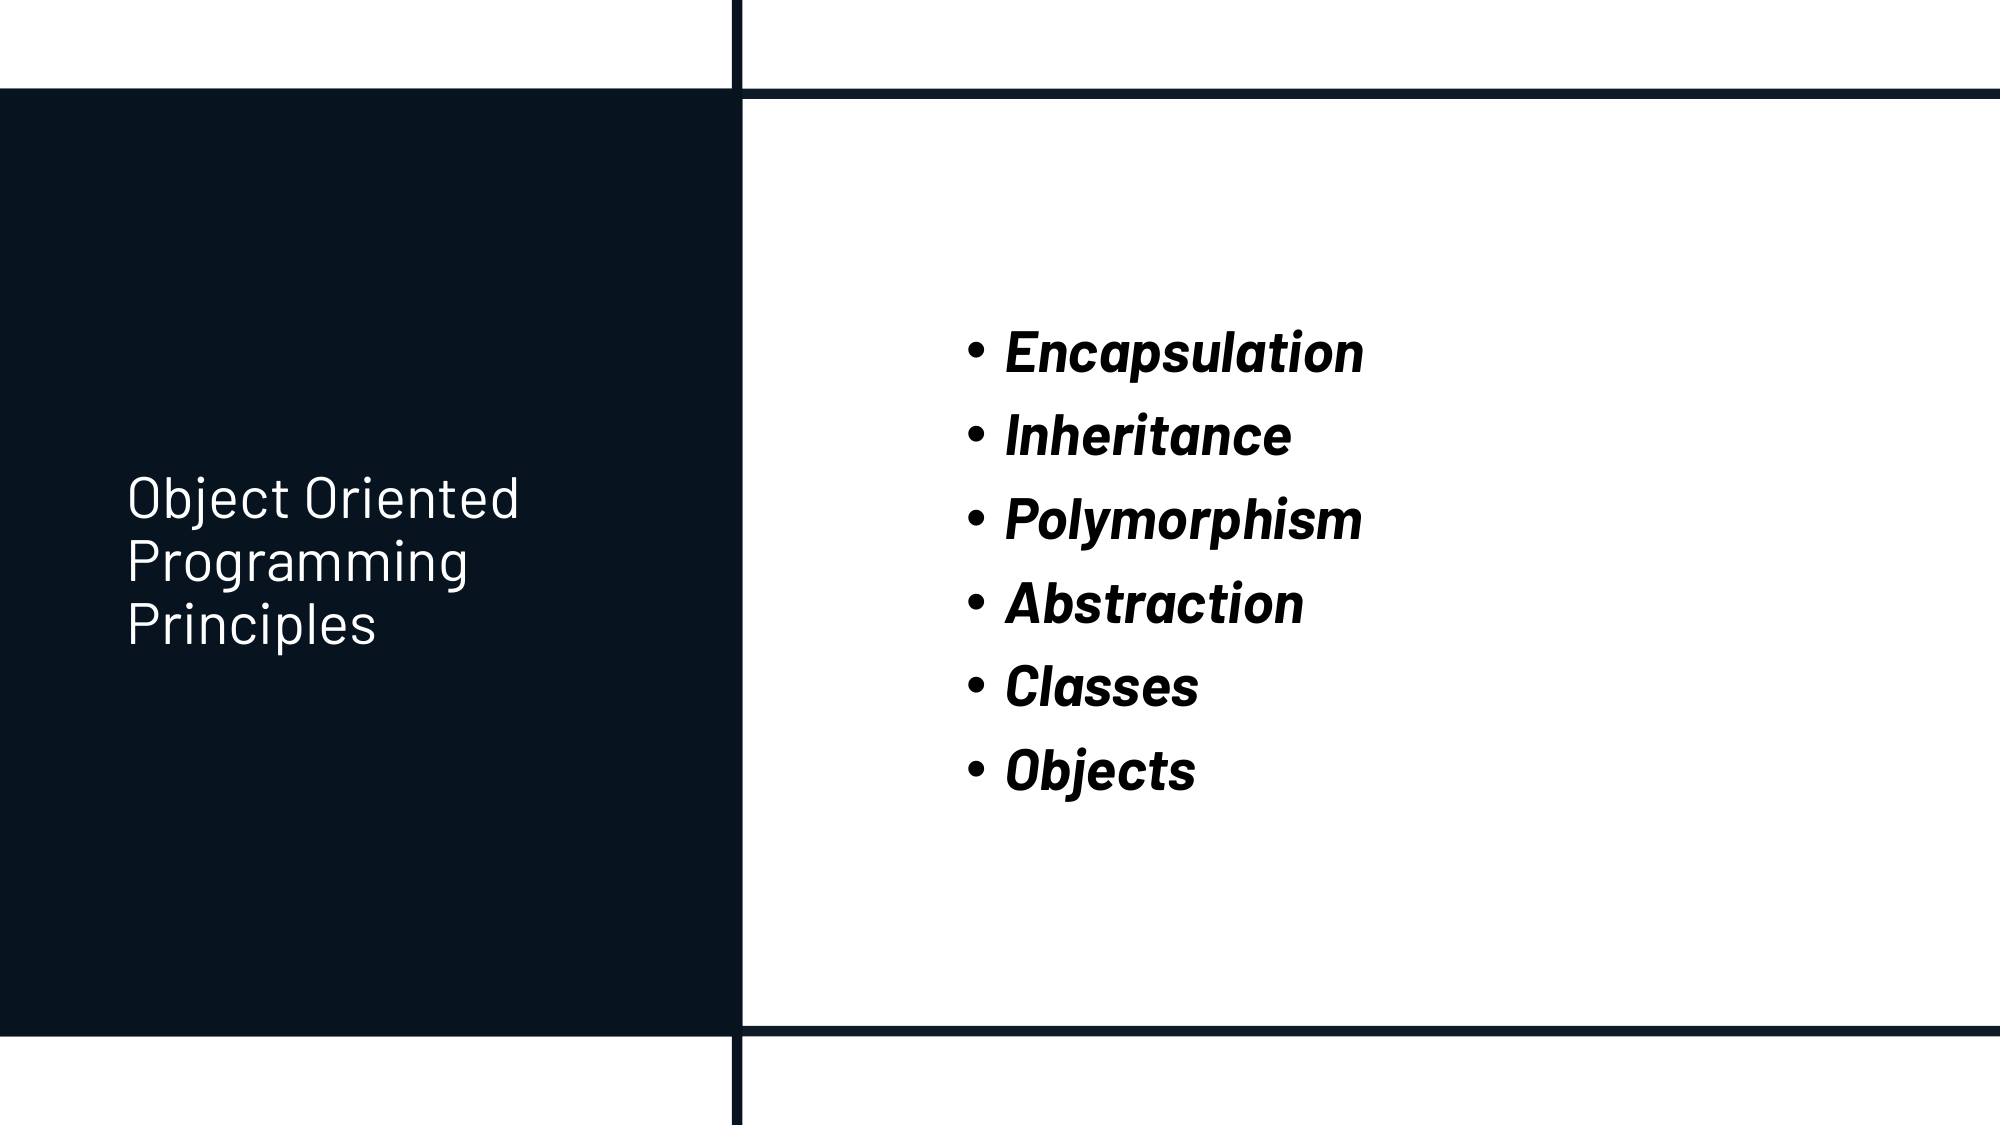

# Object Oriented Programming Principles
Encapsulation
Inheritance
Polymorphism
Abstraction
Classes
Objects